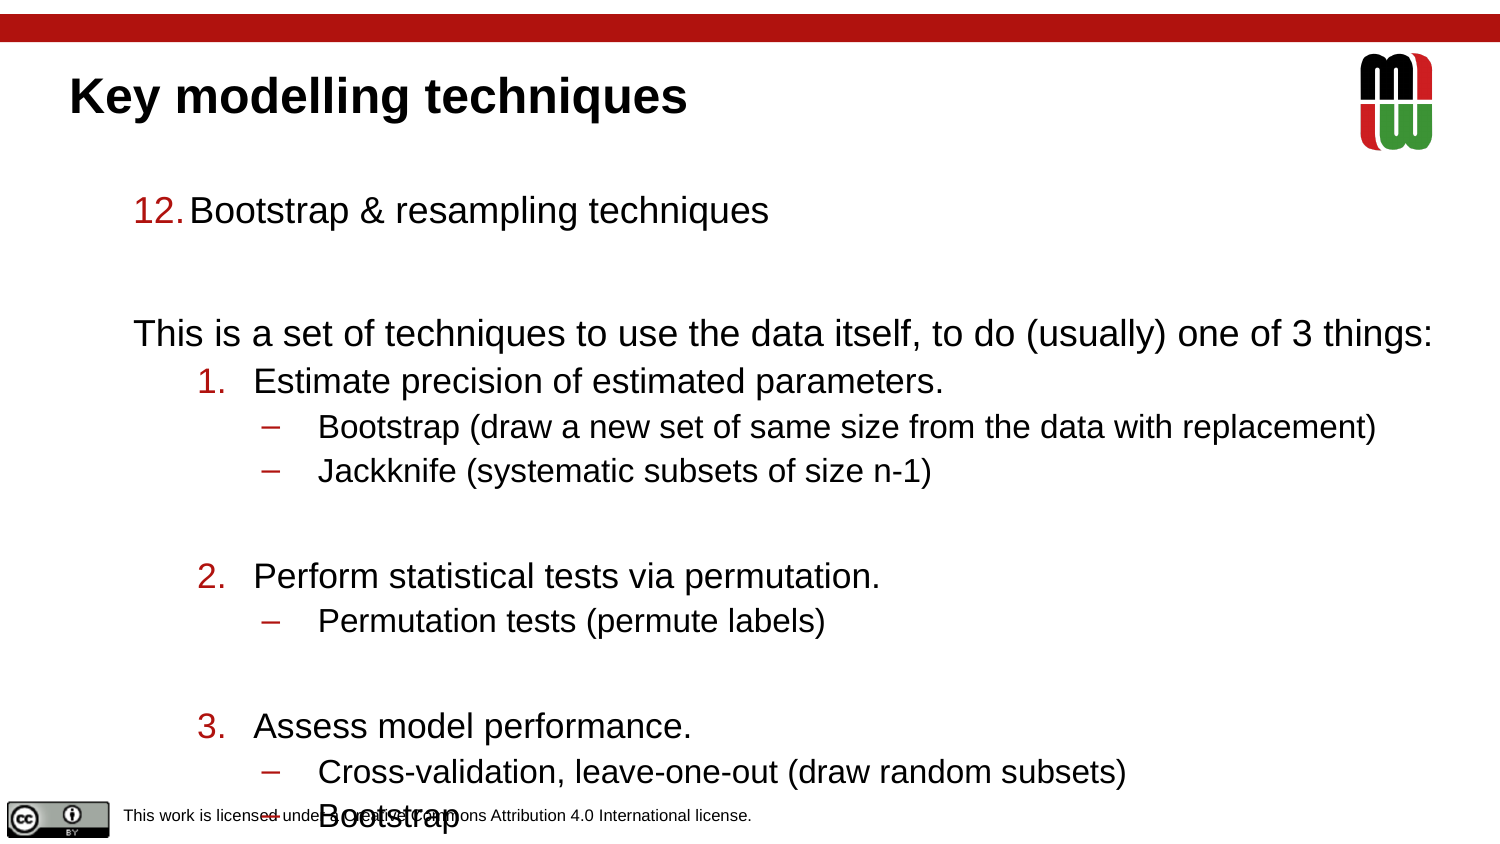

# Key modelling techniques
Bootstrap & resampling techniques

This is a set of techniques to use the data itself, to do (usually) one of 3 things:
Estimate precision of estimated parameters.
Bootstrap (draw a new set of same size from the data with replacement)
Jackknife (systematic subsets of size n-1)

Perform statistical tests via permutation.
Permutation tests (permute labels)

Assess model performance.
Cross-validation, leave-one-out (draw random subsets)
Bootstrap